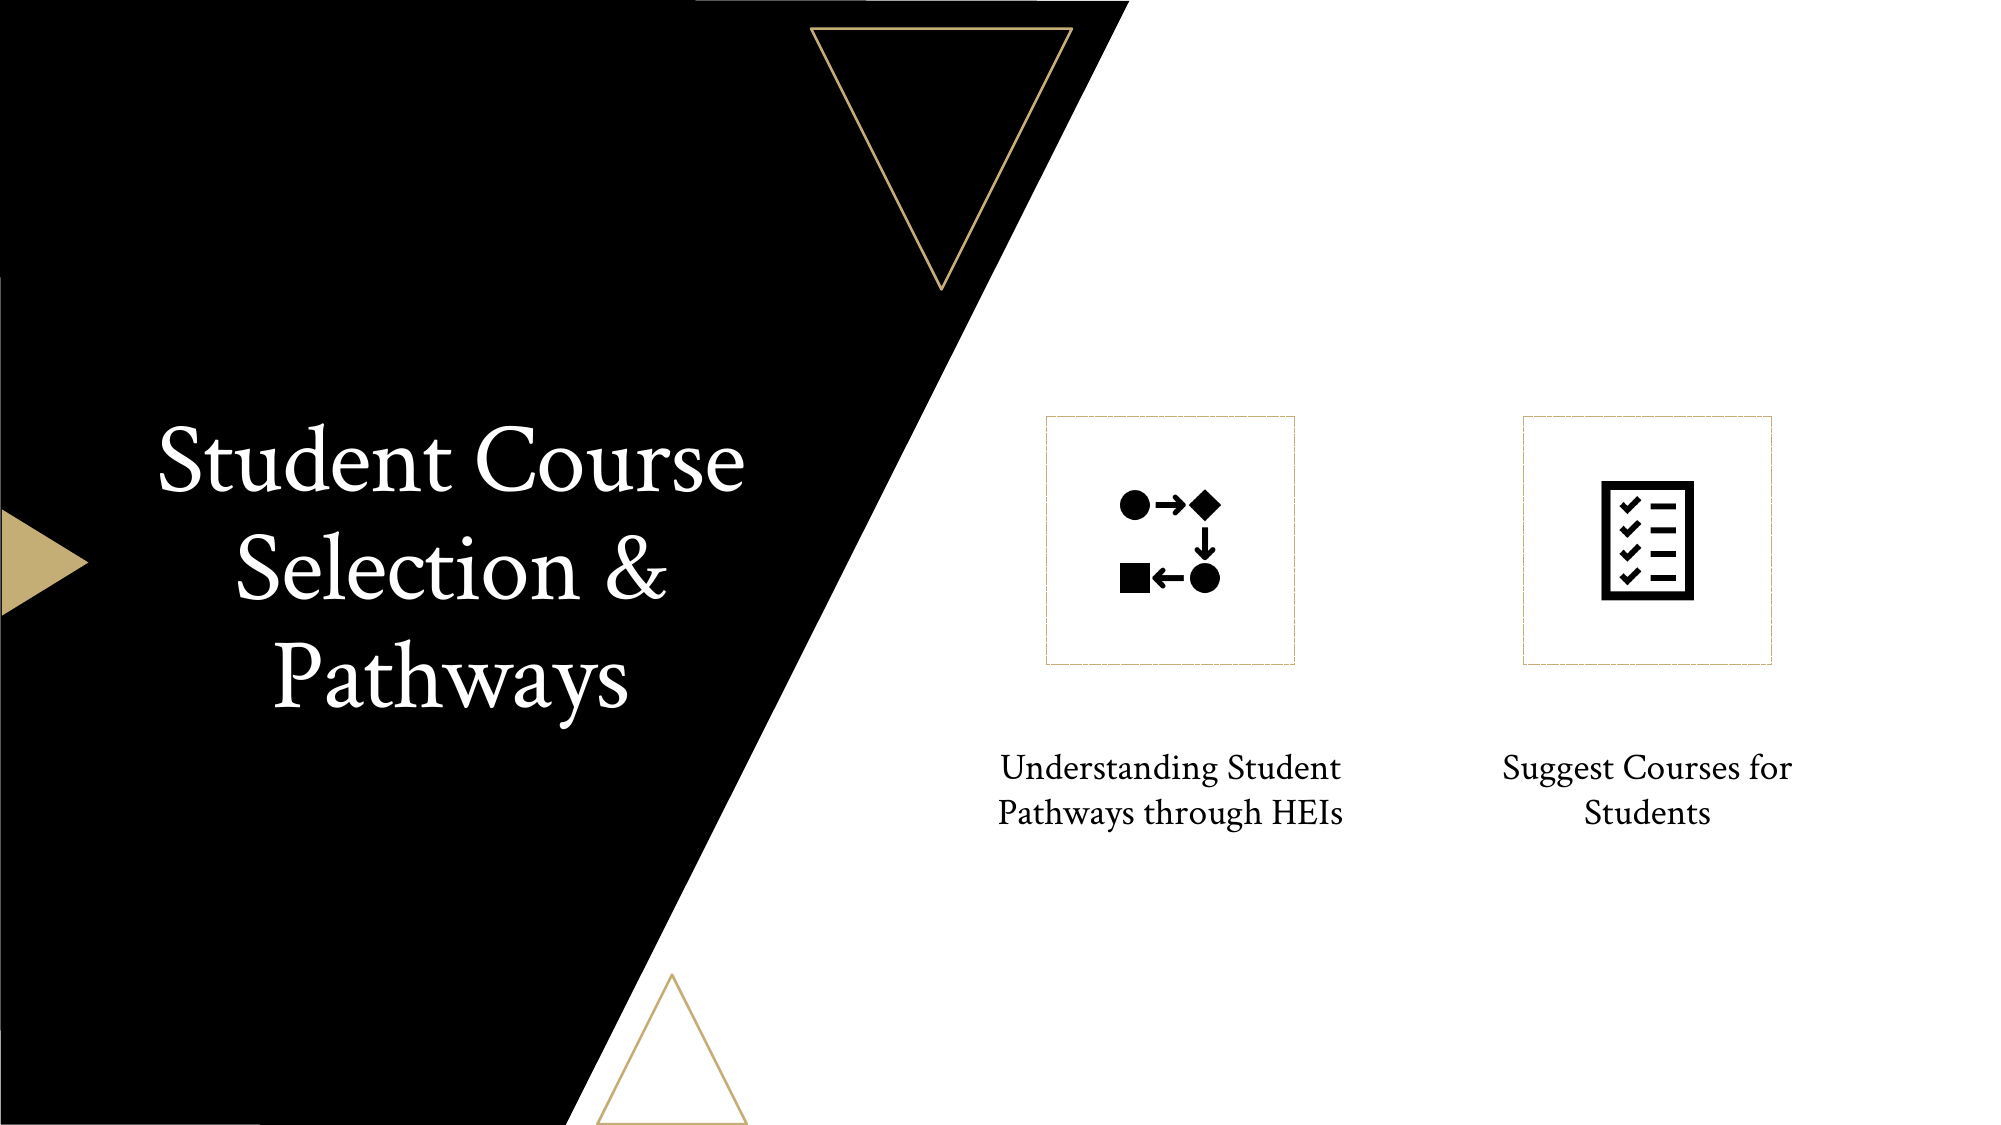

Understanding Student Pathways through HEIs
Suggest Courses for Students
# Student Course Selection & Pathways